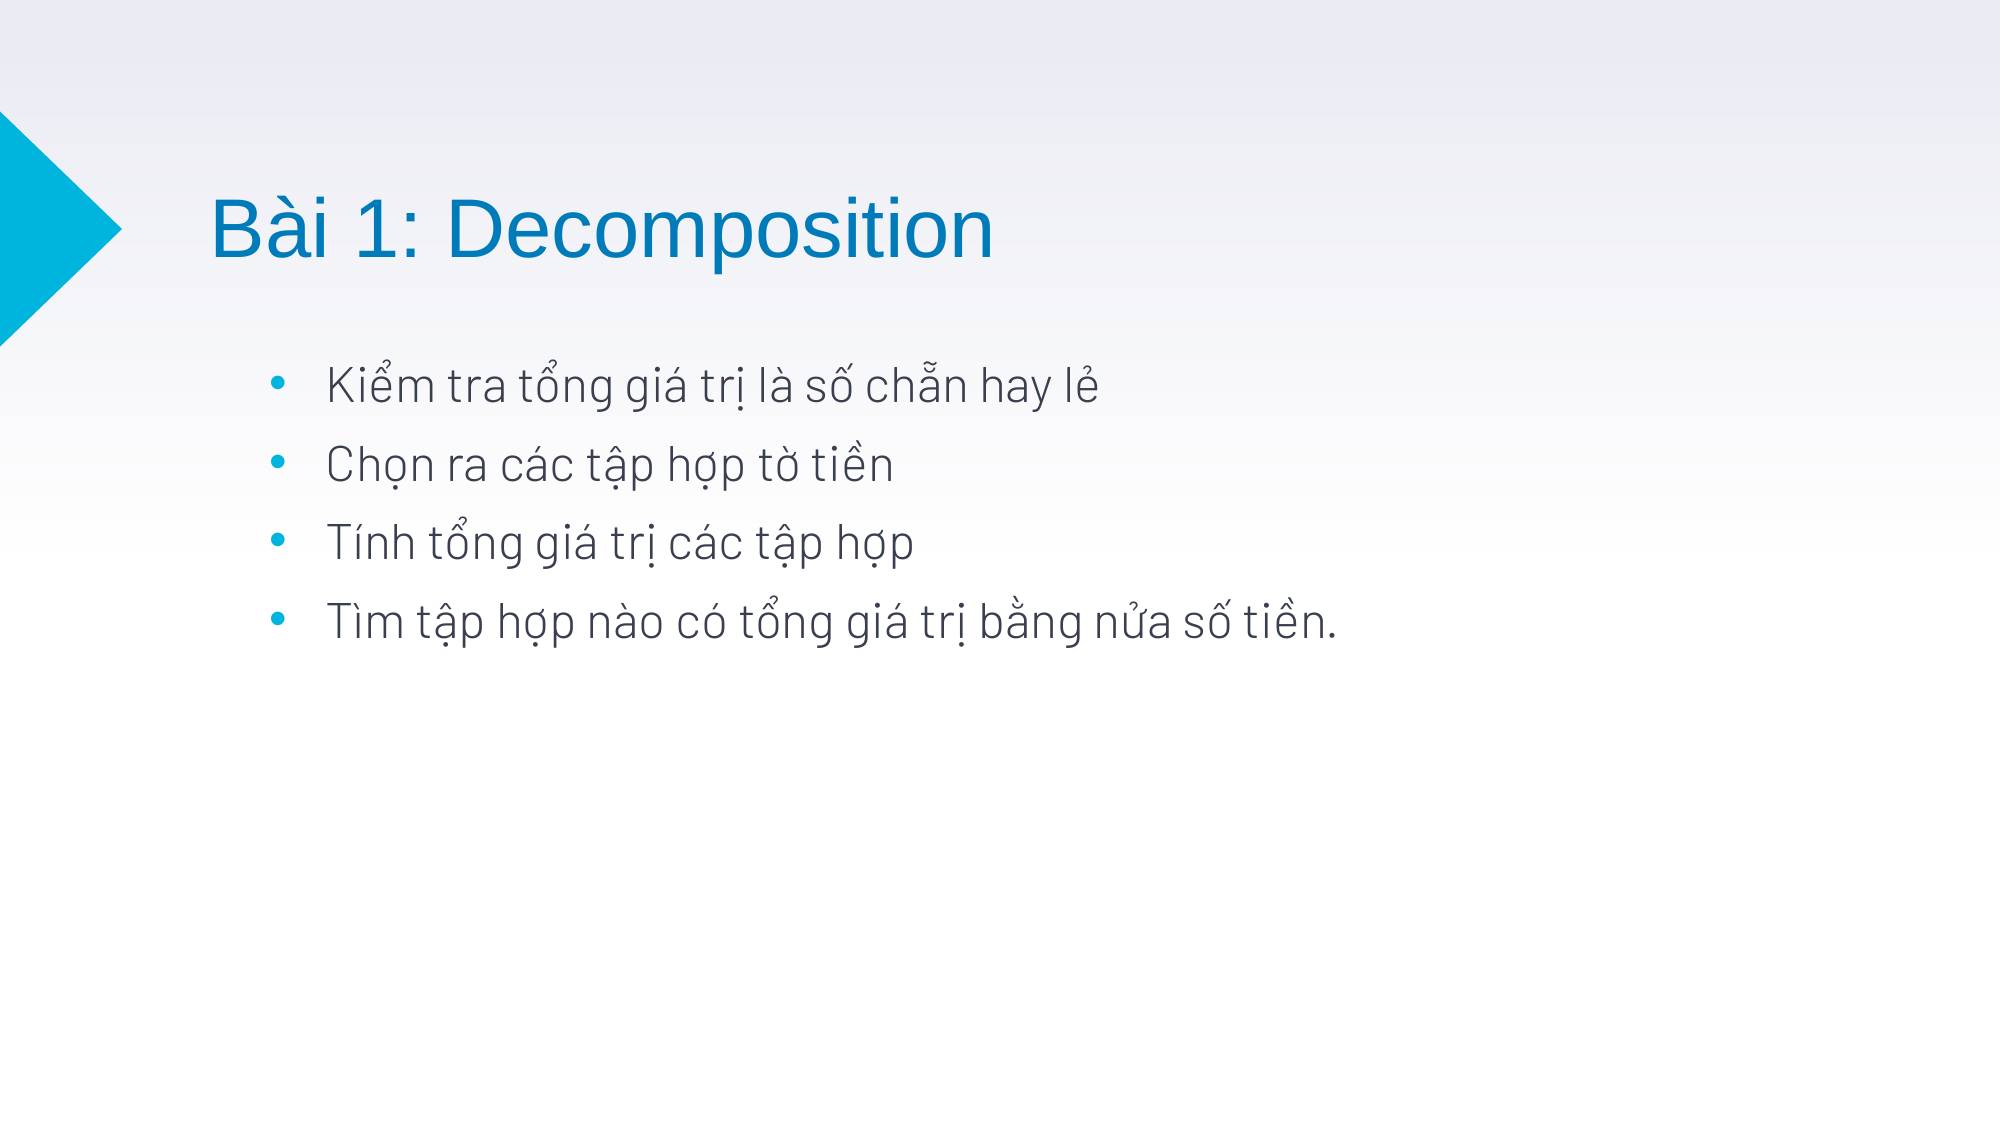

Bài 1: Decomposition
Kiểm tra tổng giá trị là số chẵn hay lẻ
Chọn ra các tập hợp tờ tiền
Tính tổng giá trị các tập hợp
Tìm tập hợp nào có tổng giá trị bằng nửa số tiền.